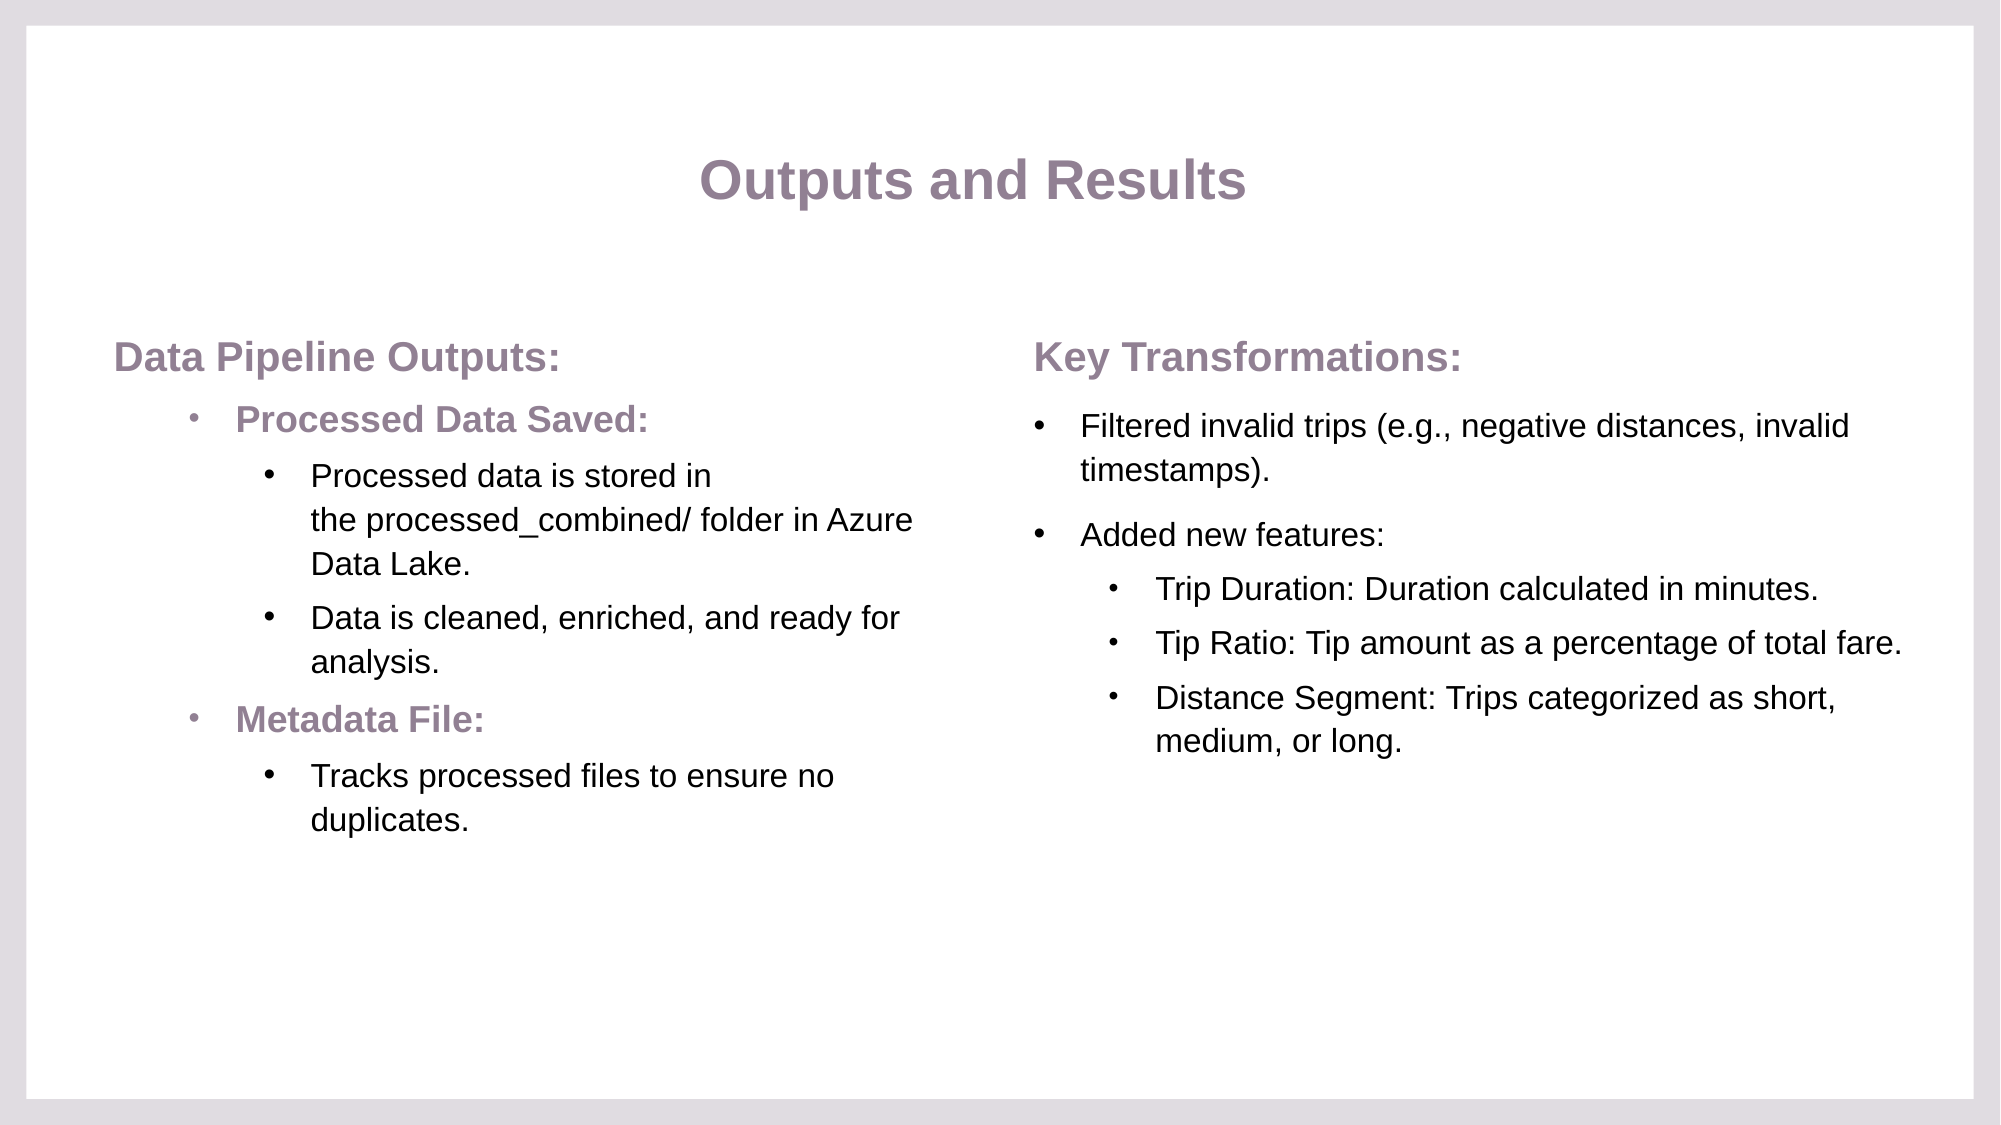

# Outputs and Results
Data Pipeline Outputs:
Processed Data Saved:
Processed data is stored in the processed_combined/ folder in Azure Data Lake.
Data is cleaned, enriched, and ready for analysis.
Metadata File:
Tracks processed files to ensure no duplicates.
Key Transformations:
Filtered invalid trips (e.g., negative distances, invalid timestamps).
Added new features:
Trip Duration: Duration calculated in minutes.
Tip Ratio: Tip amount as a percentage of total fare.
Distance Segment: Trips categorized as short, medium, or long.